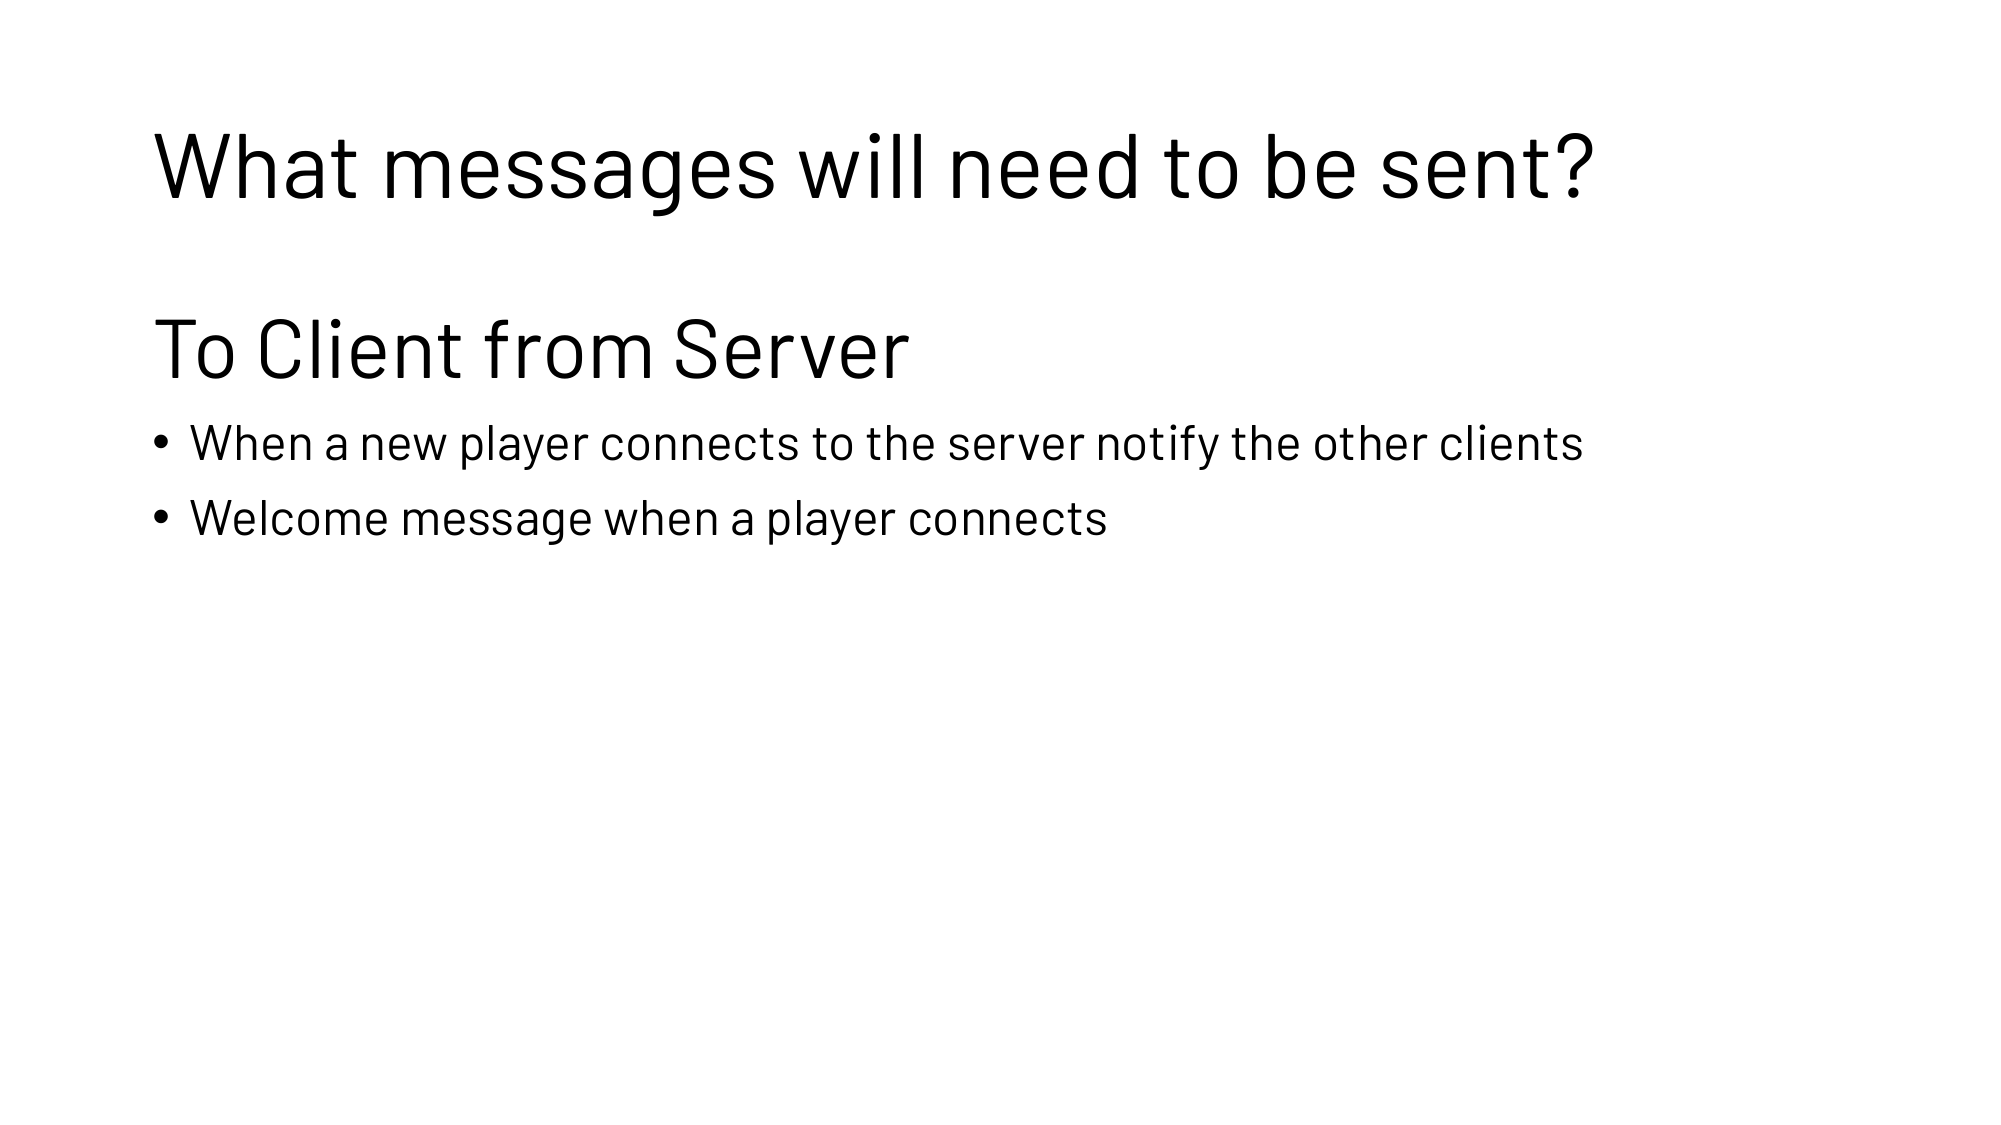

# What messages will need to be sent?
To Client from Server
When a new player connects to the server notify the other clients
Welcome message when a player connects